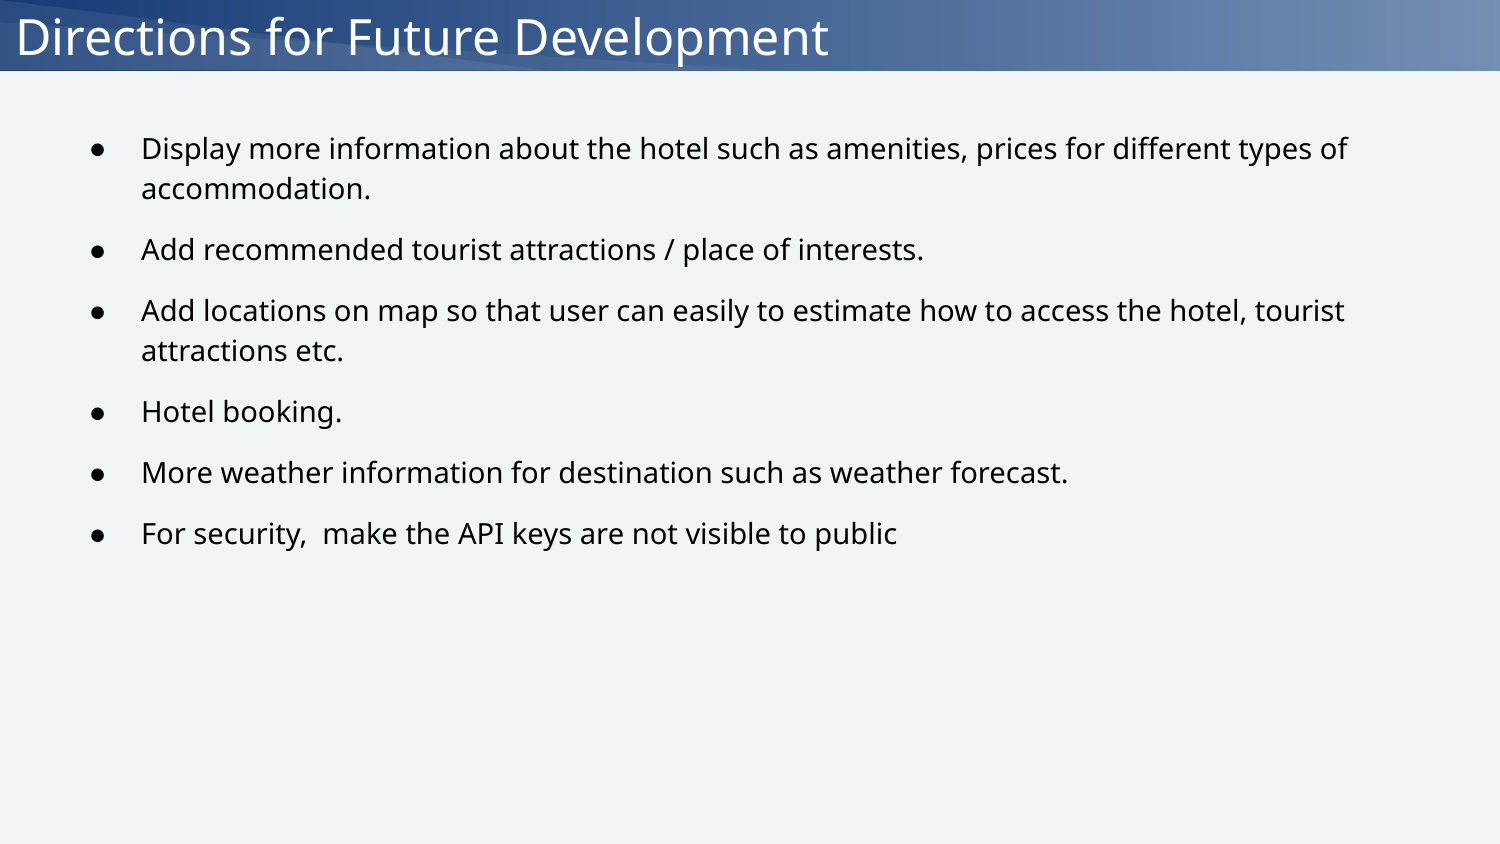

Directions for Future Development
Display more information about the hotel such as amenities, prices for different types of accommodation.
Add recommended tourist attractions / place of interests.
Add locations on map so that user can easily to estimate how to access the hotel, tourist attractions etc.
Hotel booking.
More weather information for destination such as weather forecast.
For security,  make the API keys are not visible to public